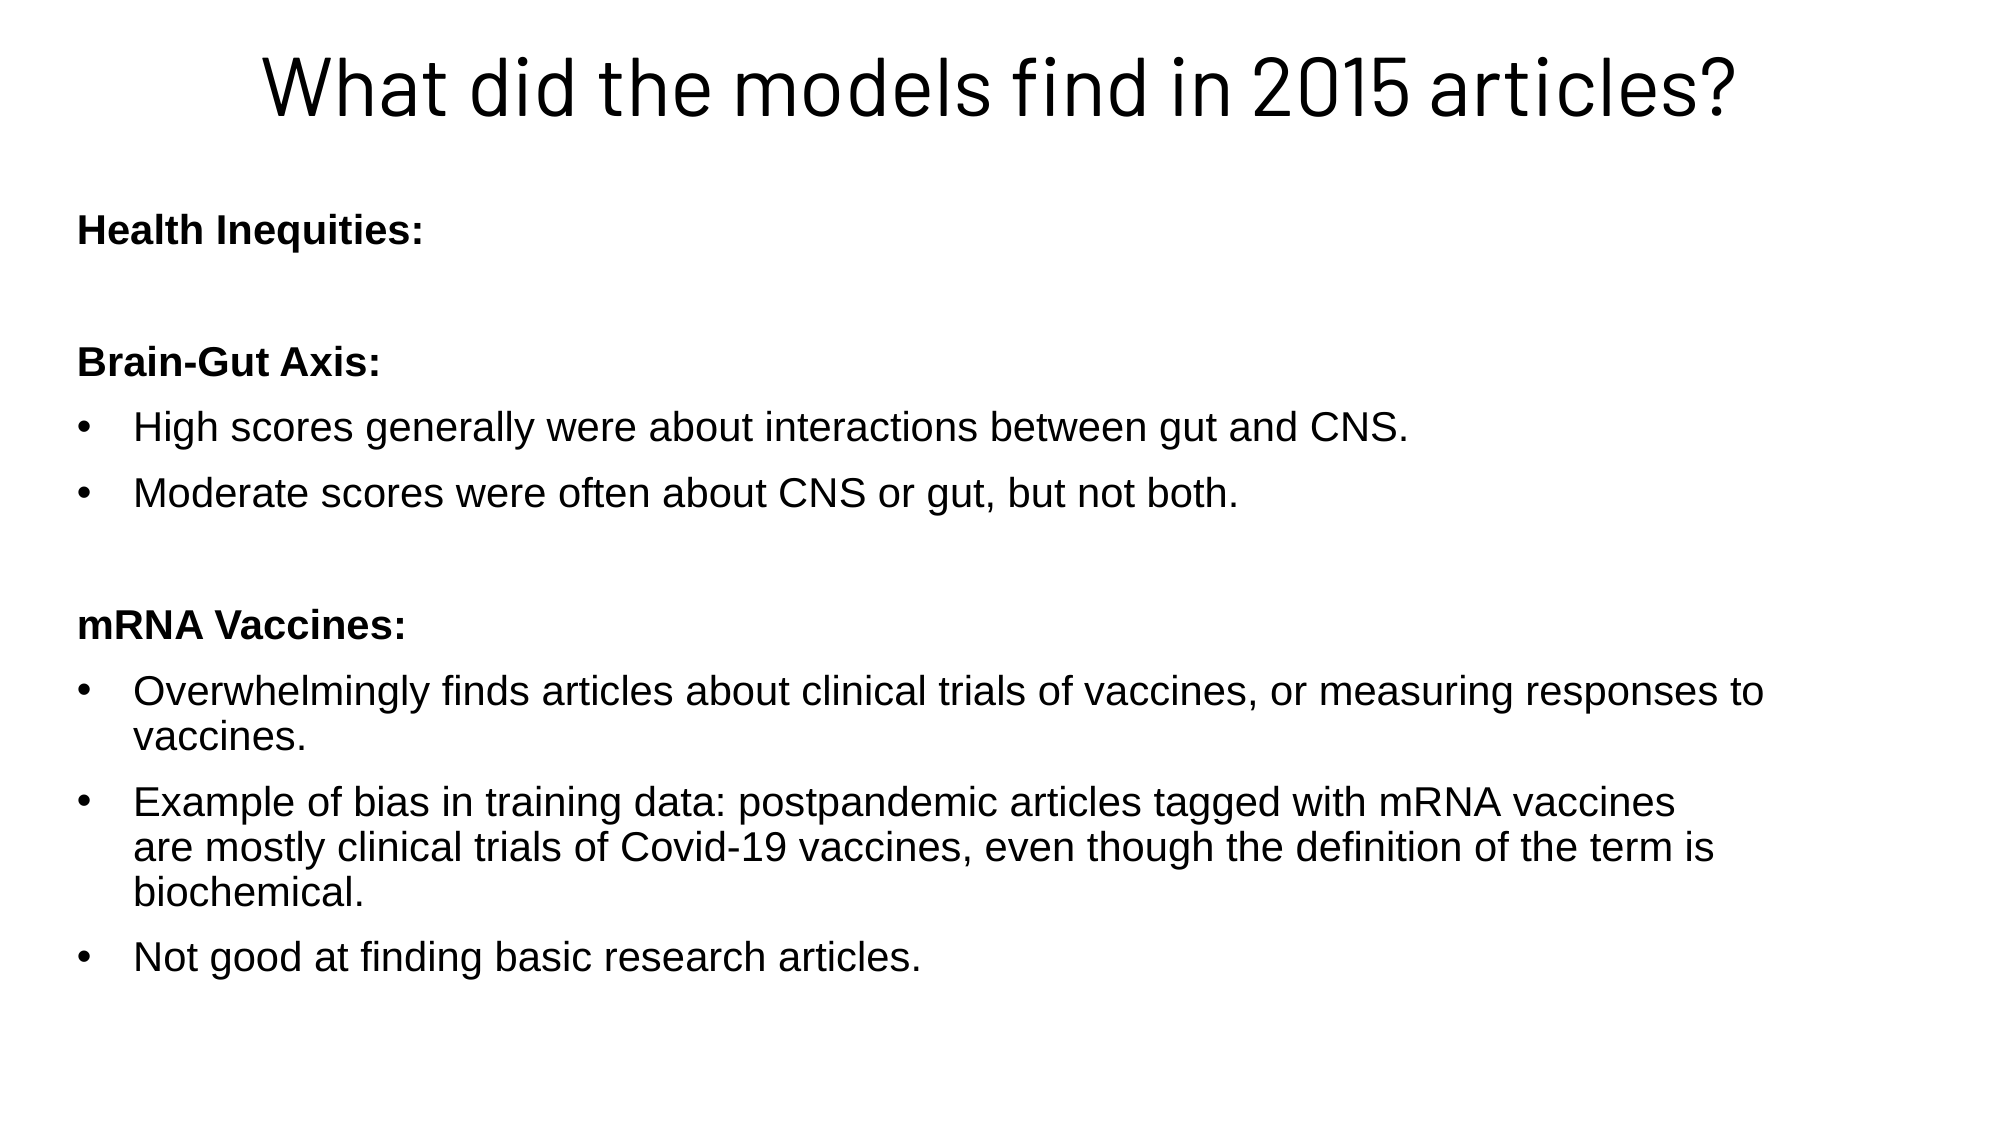

# What did the models find in 2015 articles?
Health Inequities:

Brain-Gut Axis:
High scores generally were about interactions between gut and CNS.
Moderate scores were often about CNS or gut, but not both.

mRNA Vaccines:
Overwhelmingly finds articles about clinical trials of vaccines, or measuring responses to vaccines.
Example of bias in training data: postpandemic articles tagged with mRNA vaccines are mostly clinical trials of Covid-19 vaccines, even though the definition of the term is biochemical.
Not good at finding basic research articles.